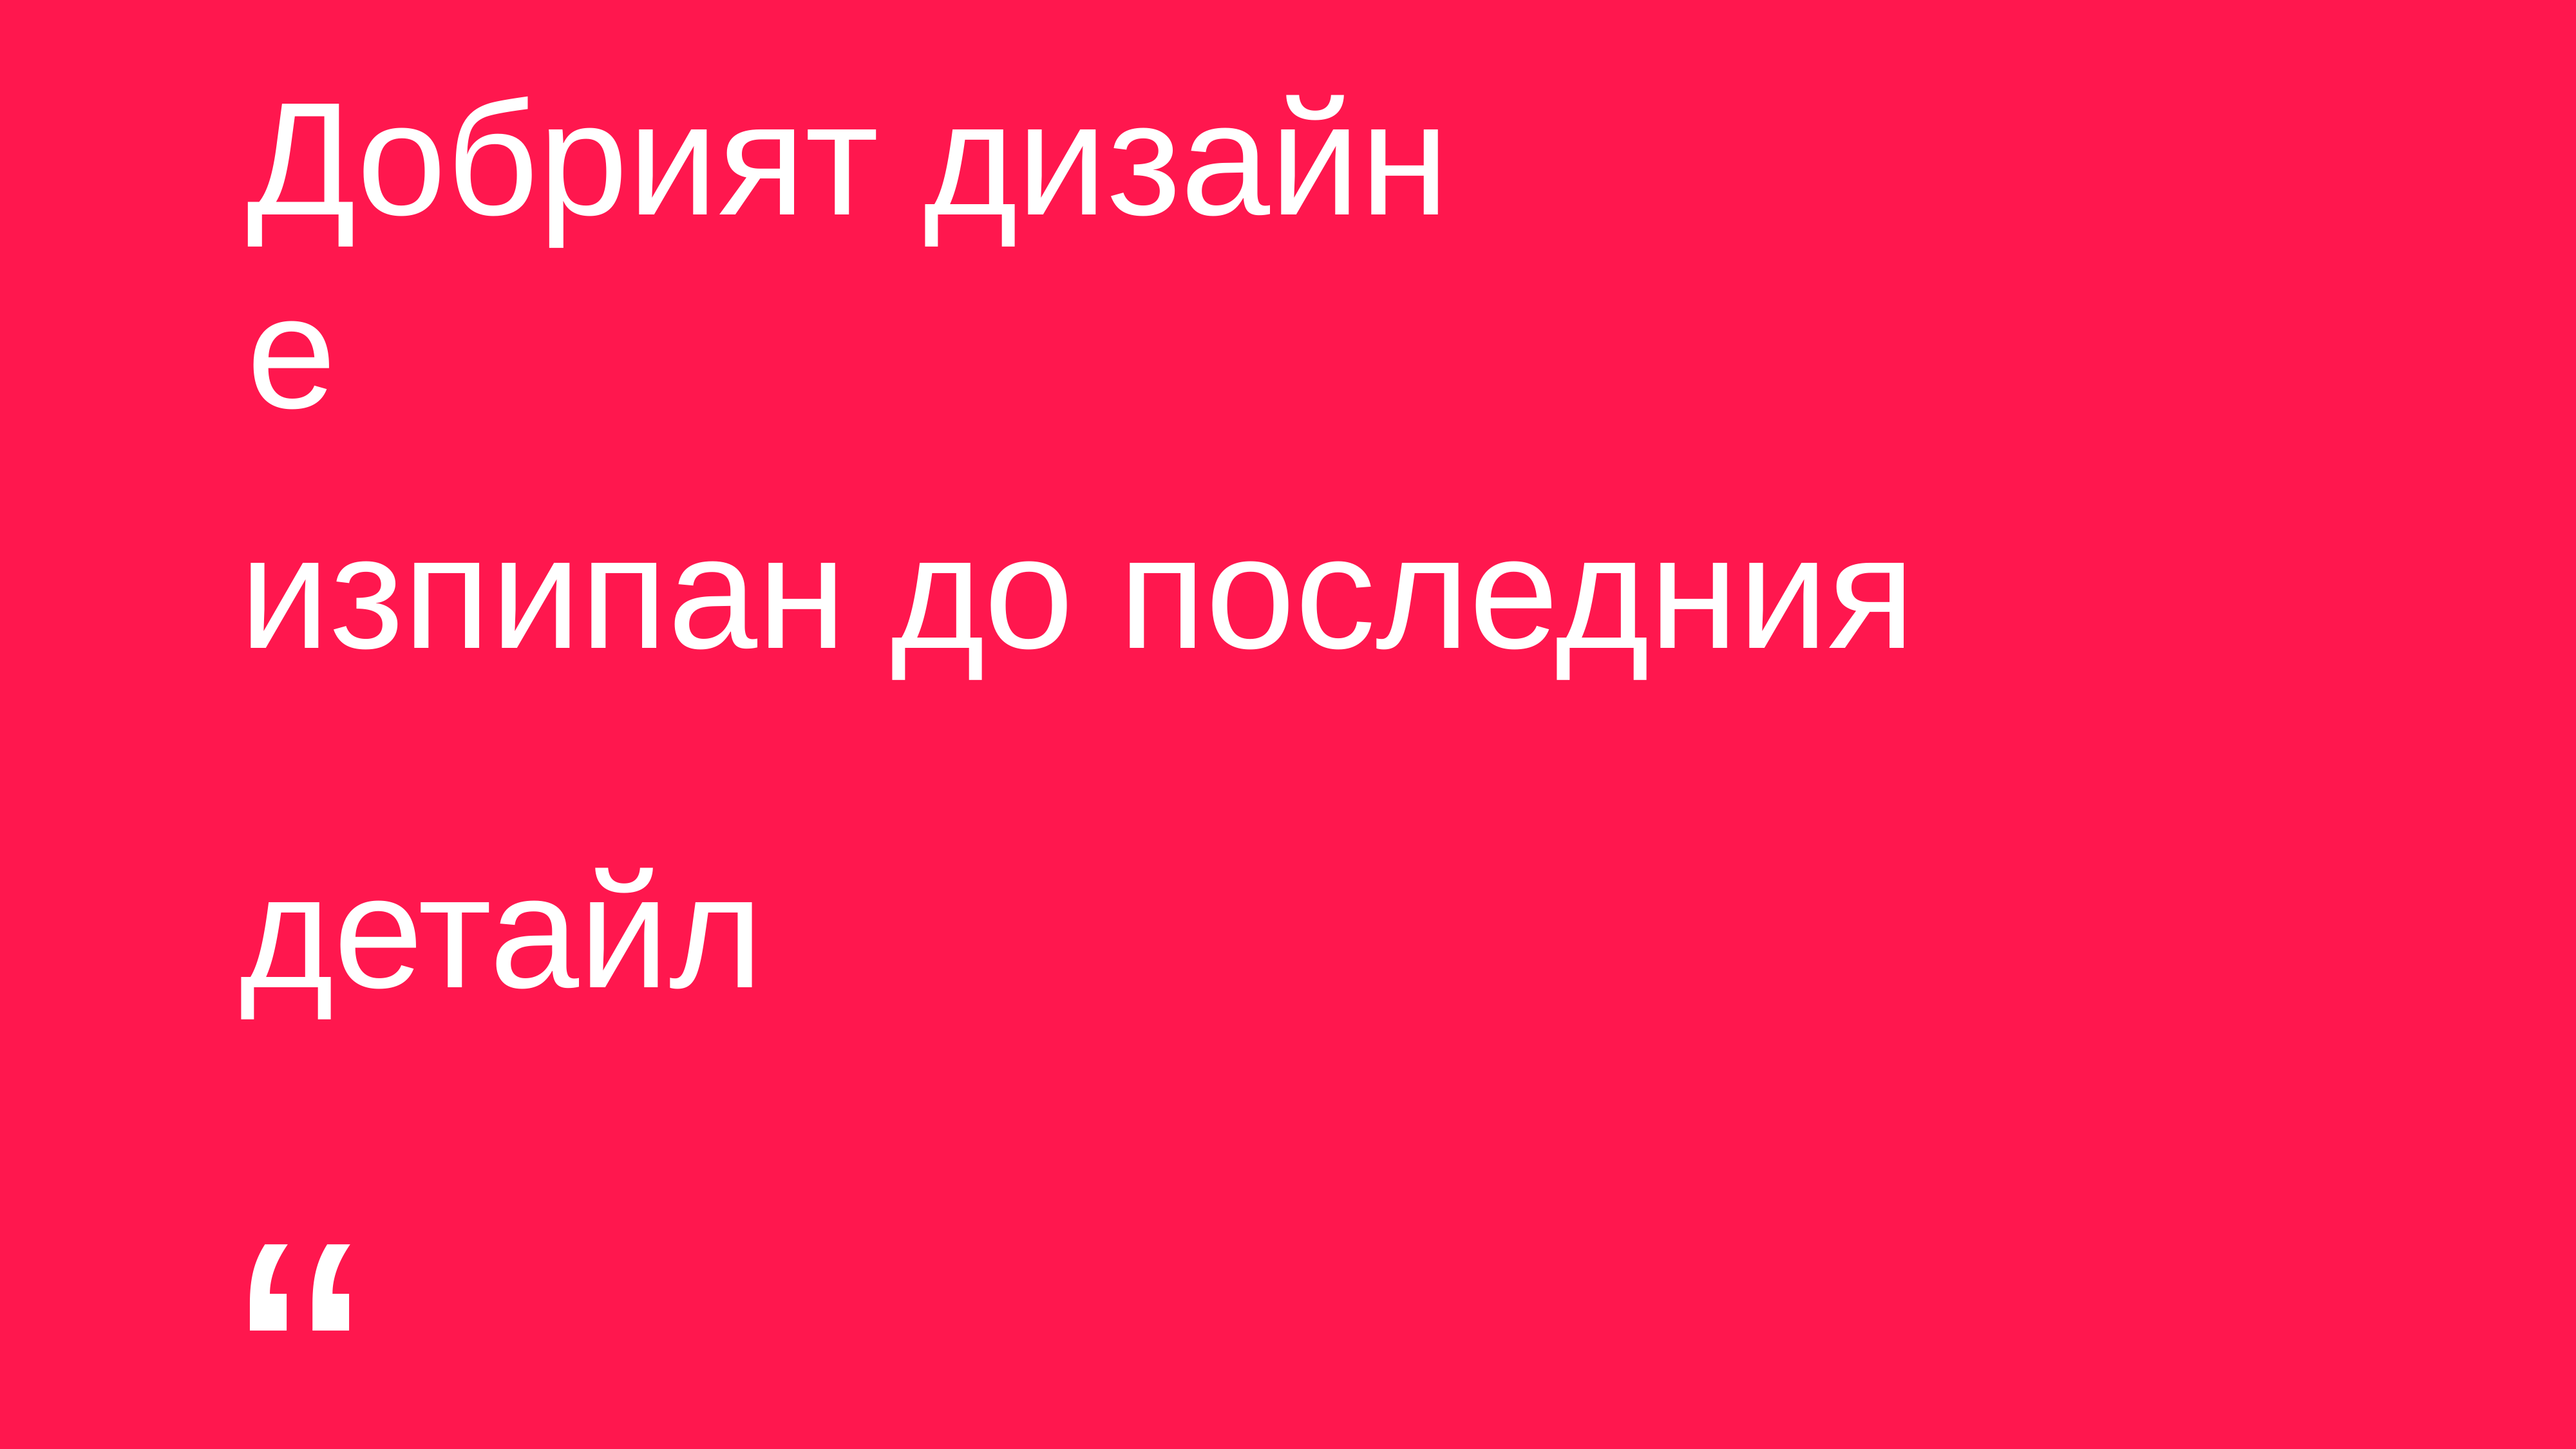

Добрият дизайн е
изпипан до последния
детайл
“